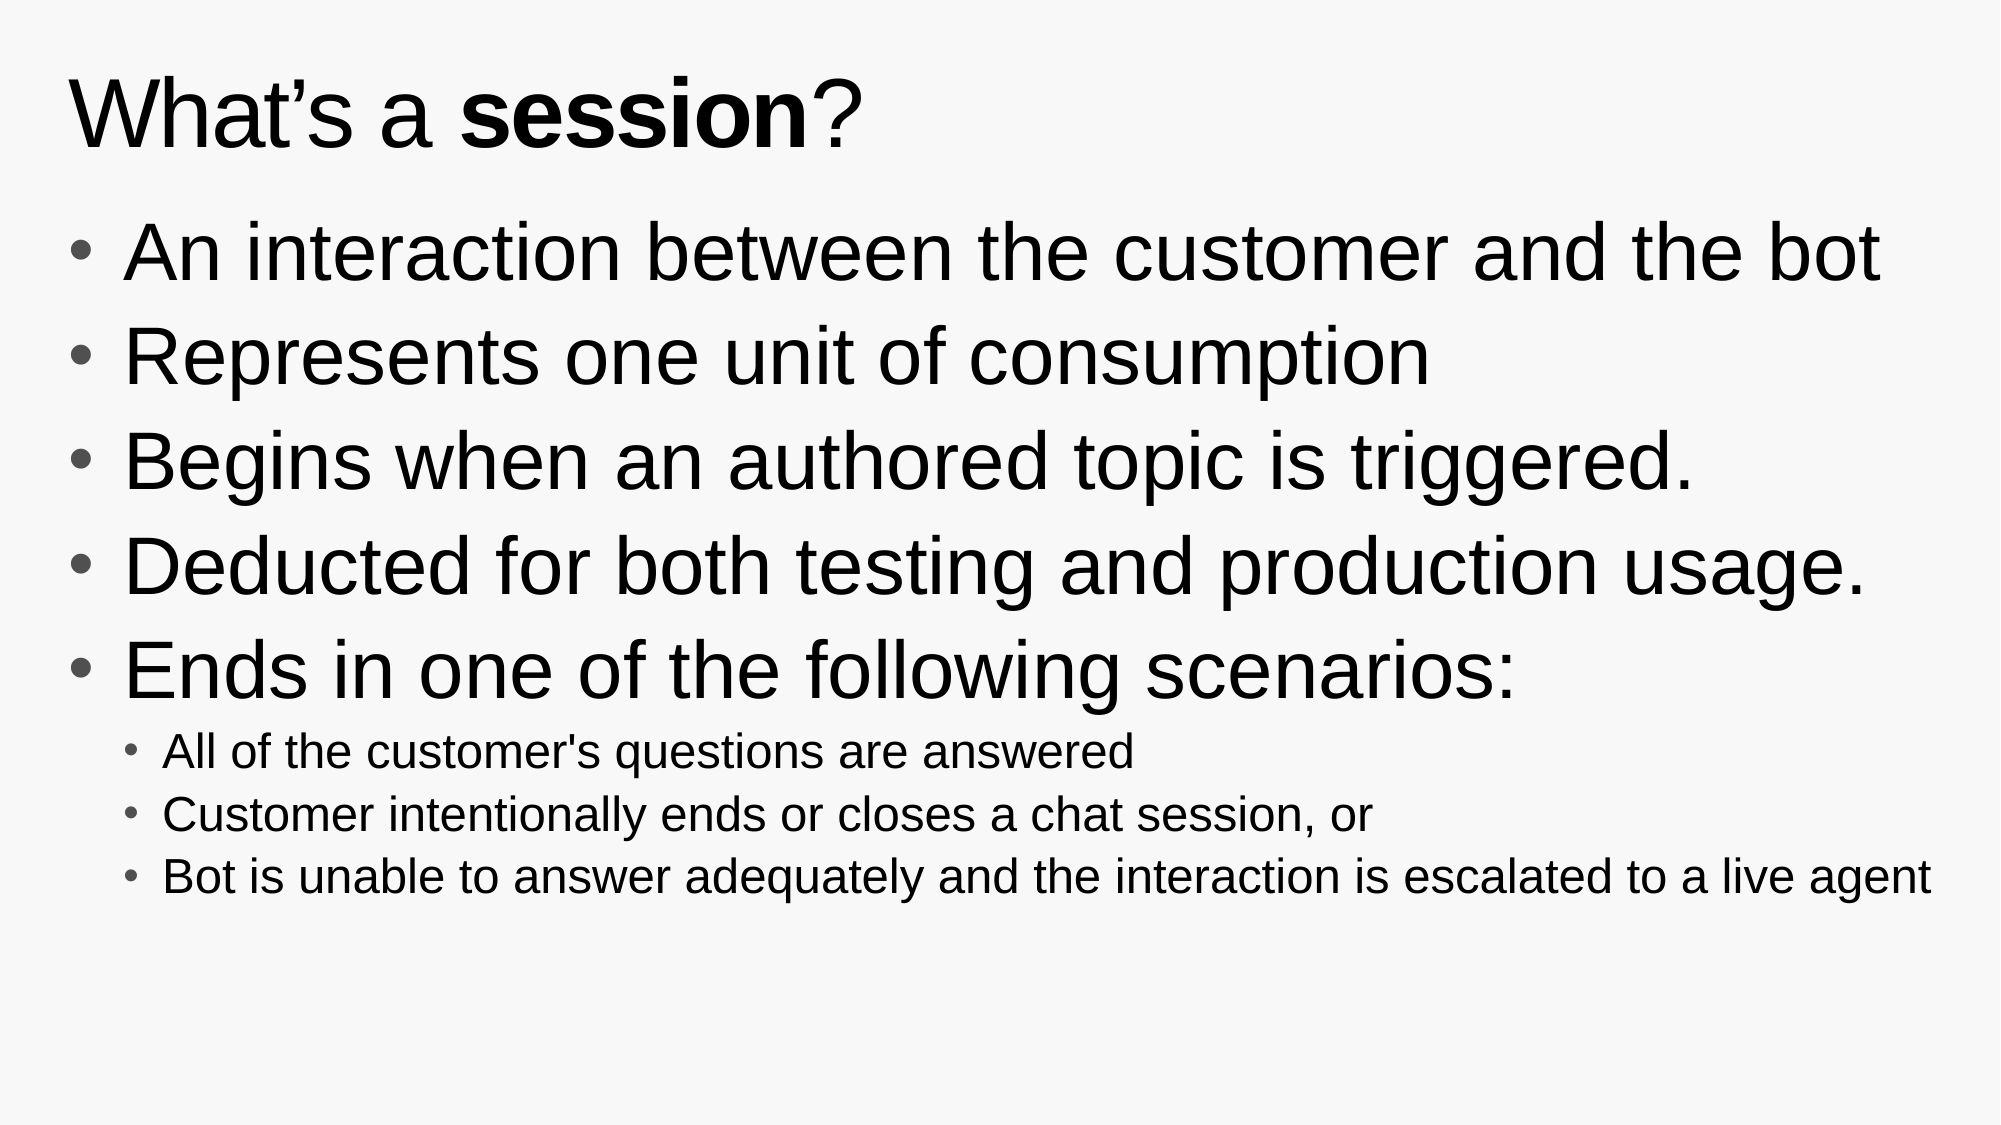

# What’s a session?
An interaction between the customer and the bot
Represents one unit of consumption
Begins when an authored topic is triggered.
Deducted for both testing and production usage.
Ends in one of the following scenarios:
All of the customer's questions are answered
Customer intentionally ends or closes a chat session, or
Bot is unable to answer adequately and the interaction is escalated to a live agent